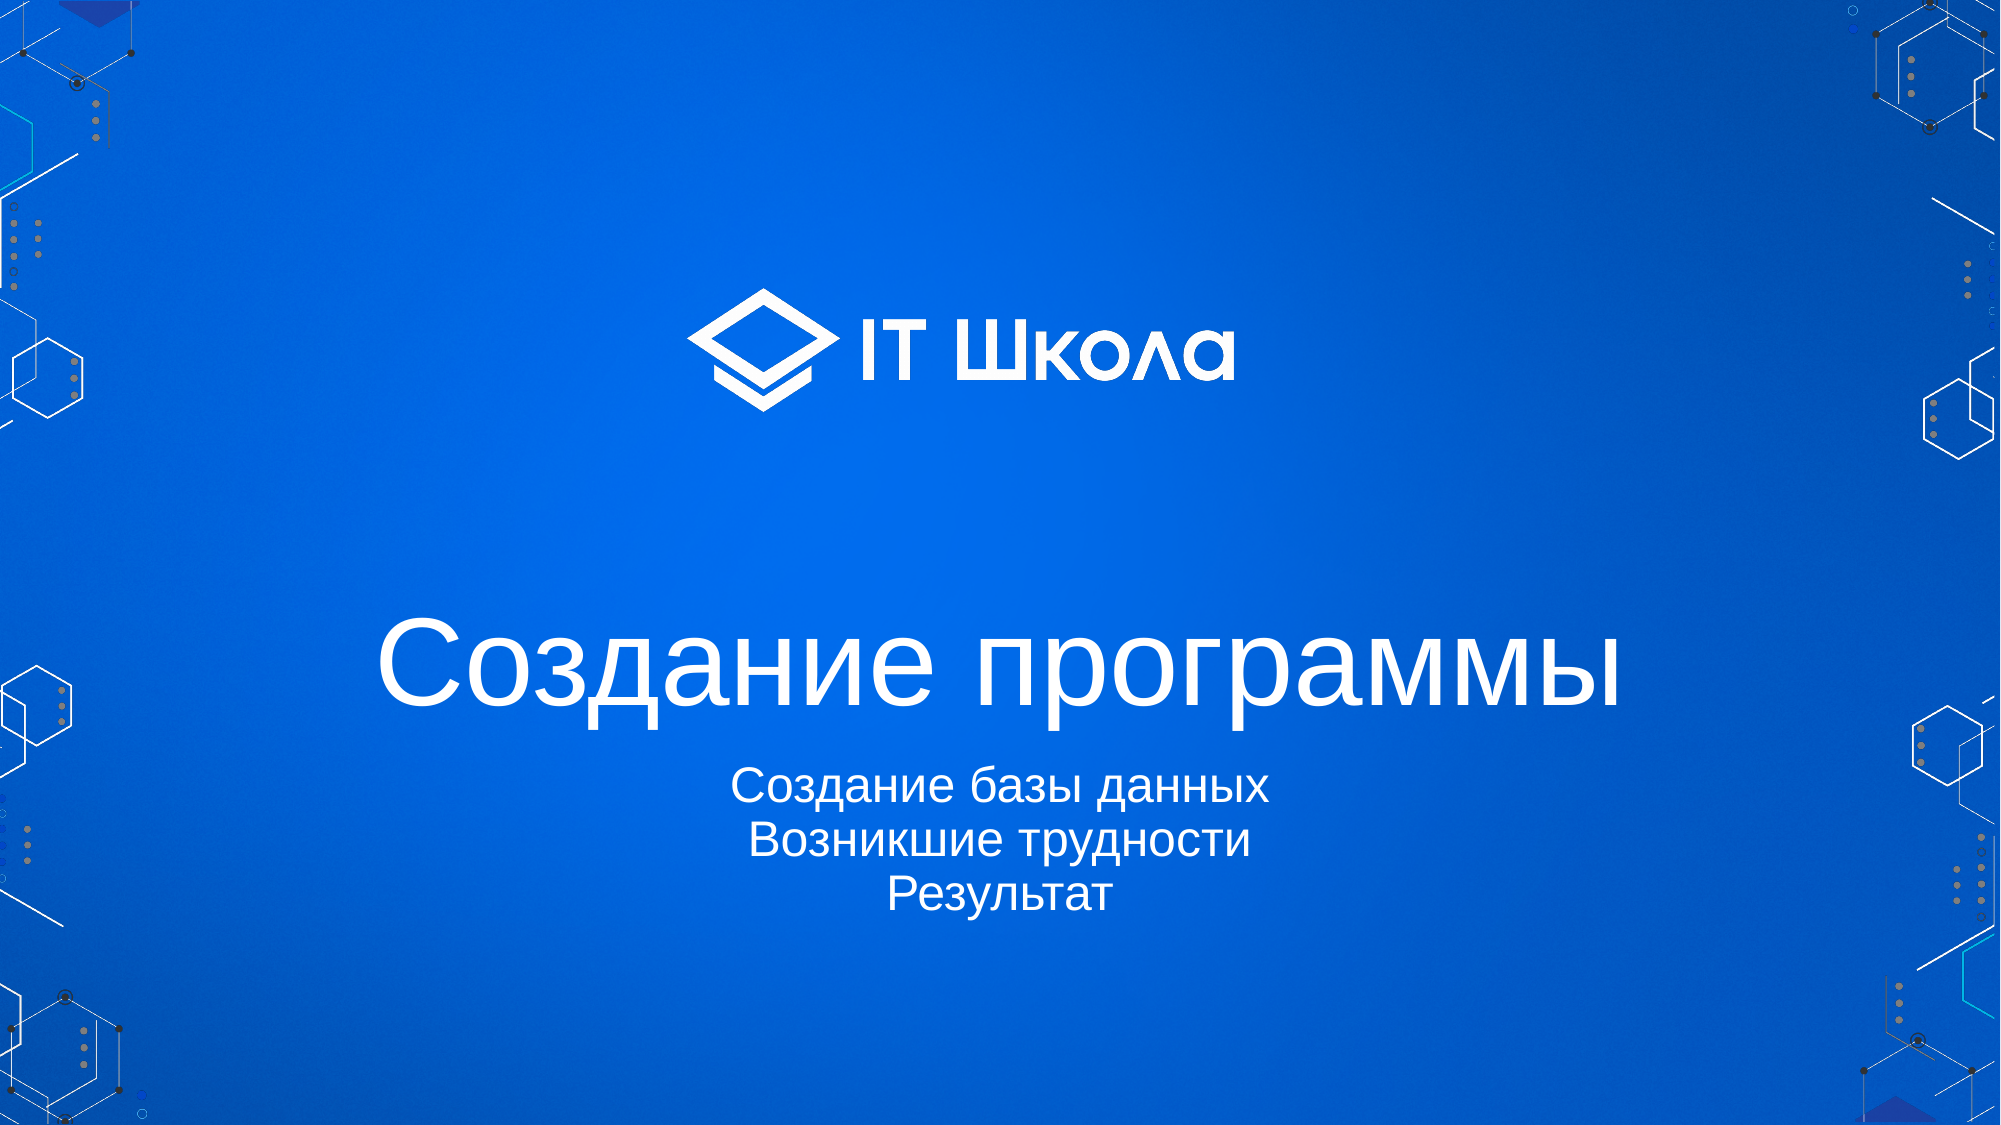

# Создание программы
Создание базы данных
Возникшие трудности
Результат

7